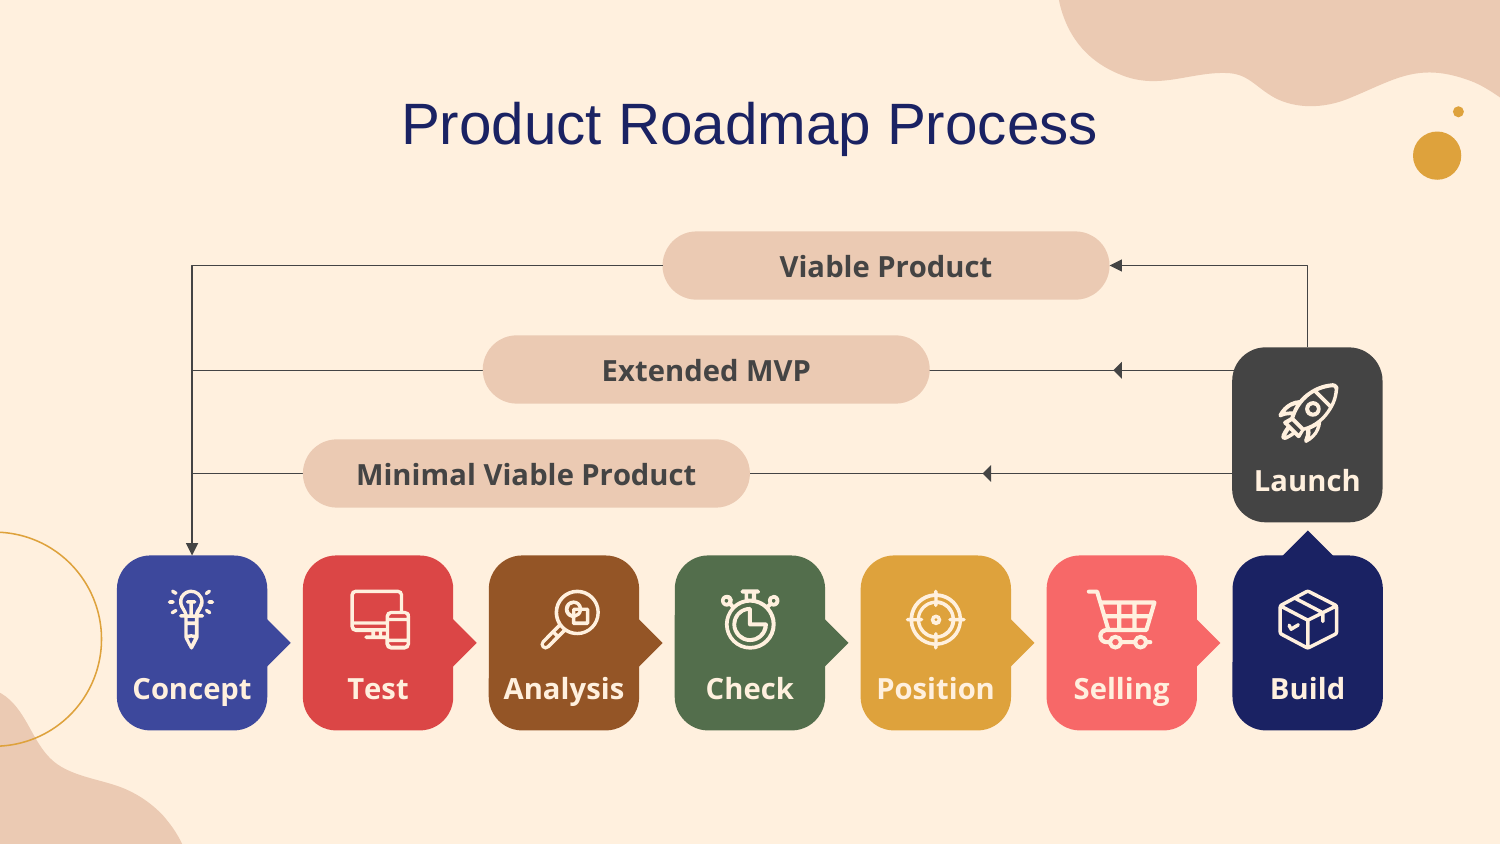

# Product Roadmap Process
Viable Product
Extended MVP
Launch

Minimal Viable Product

Build
Concept

Test

Analysis

Check

Position

Selling